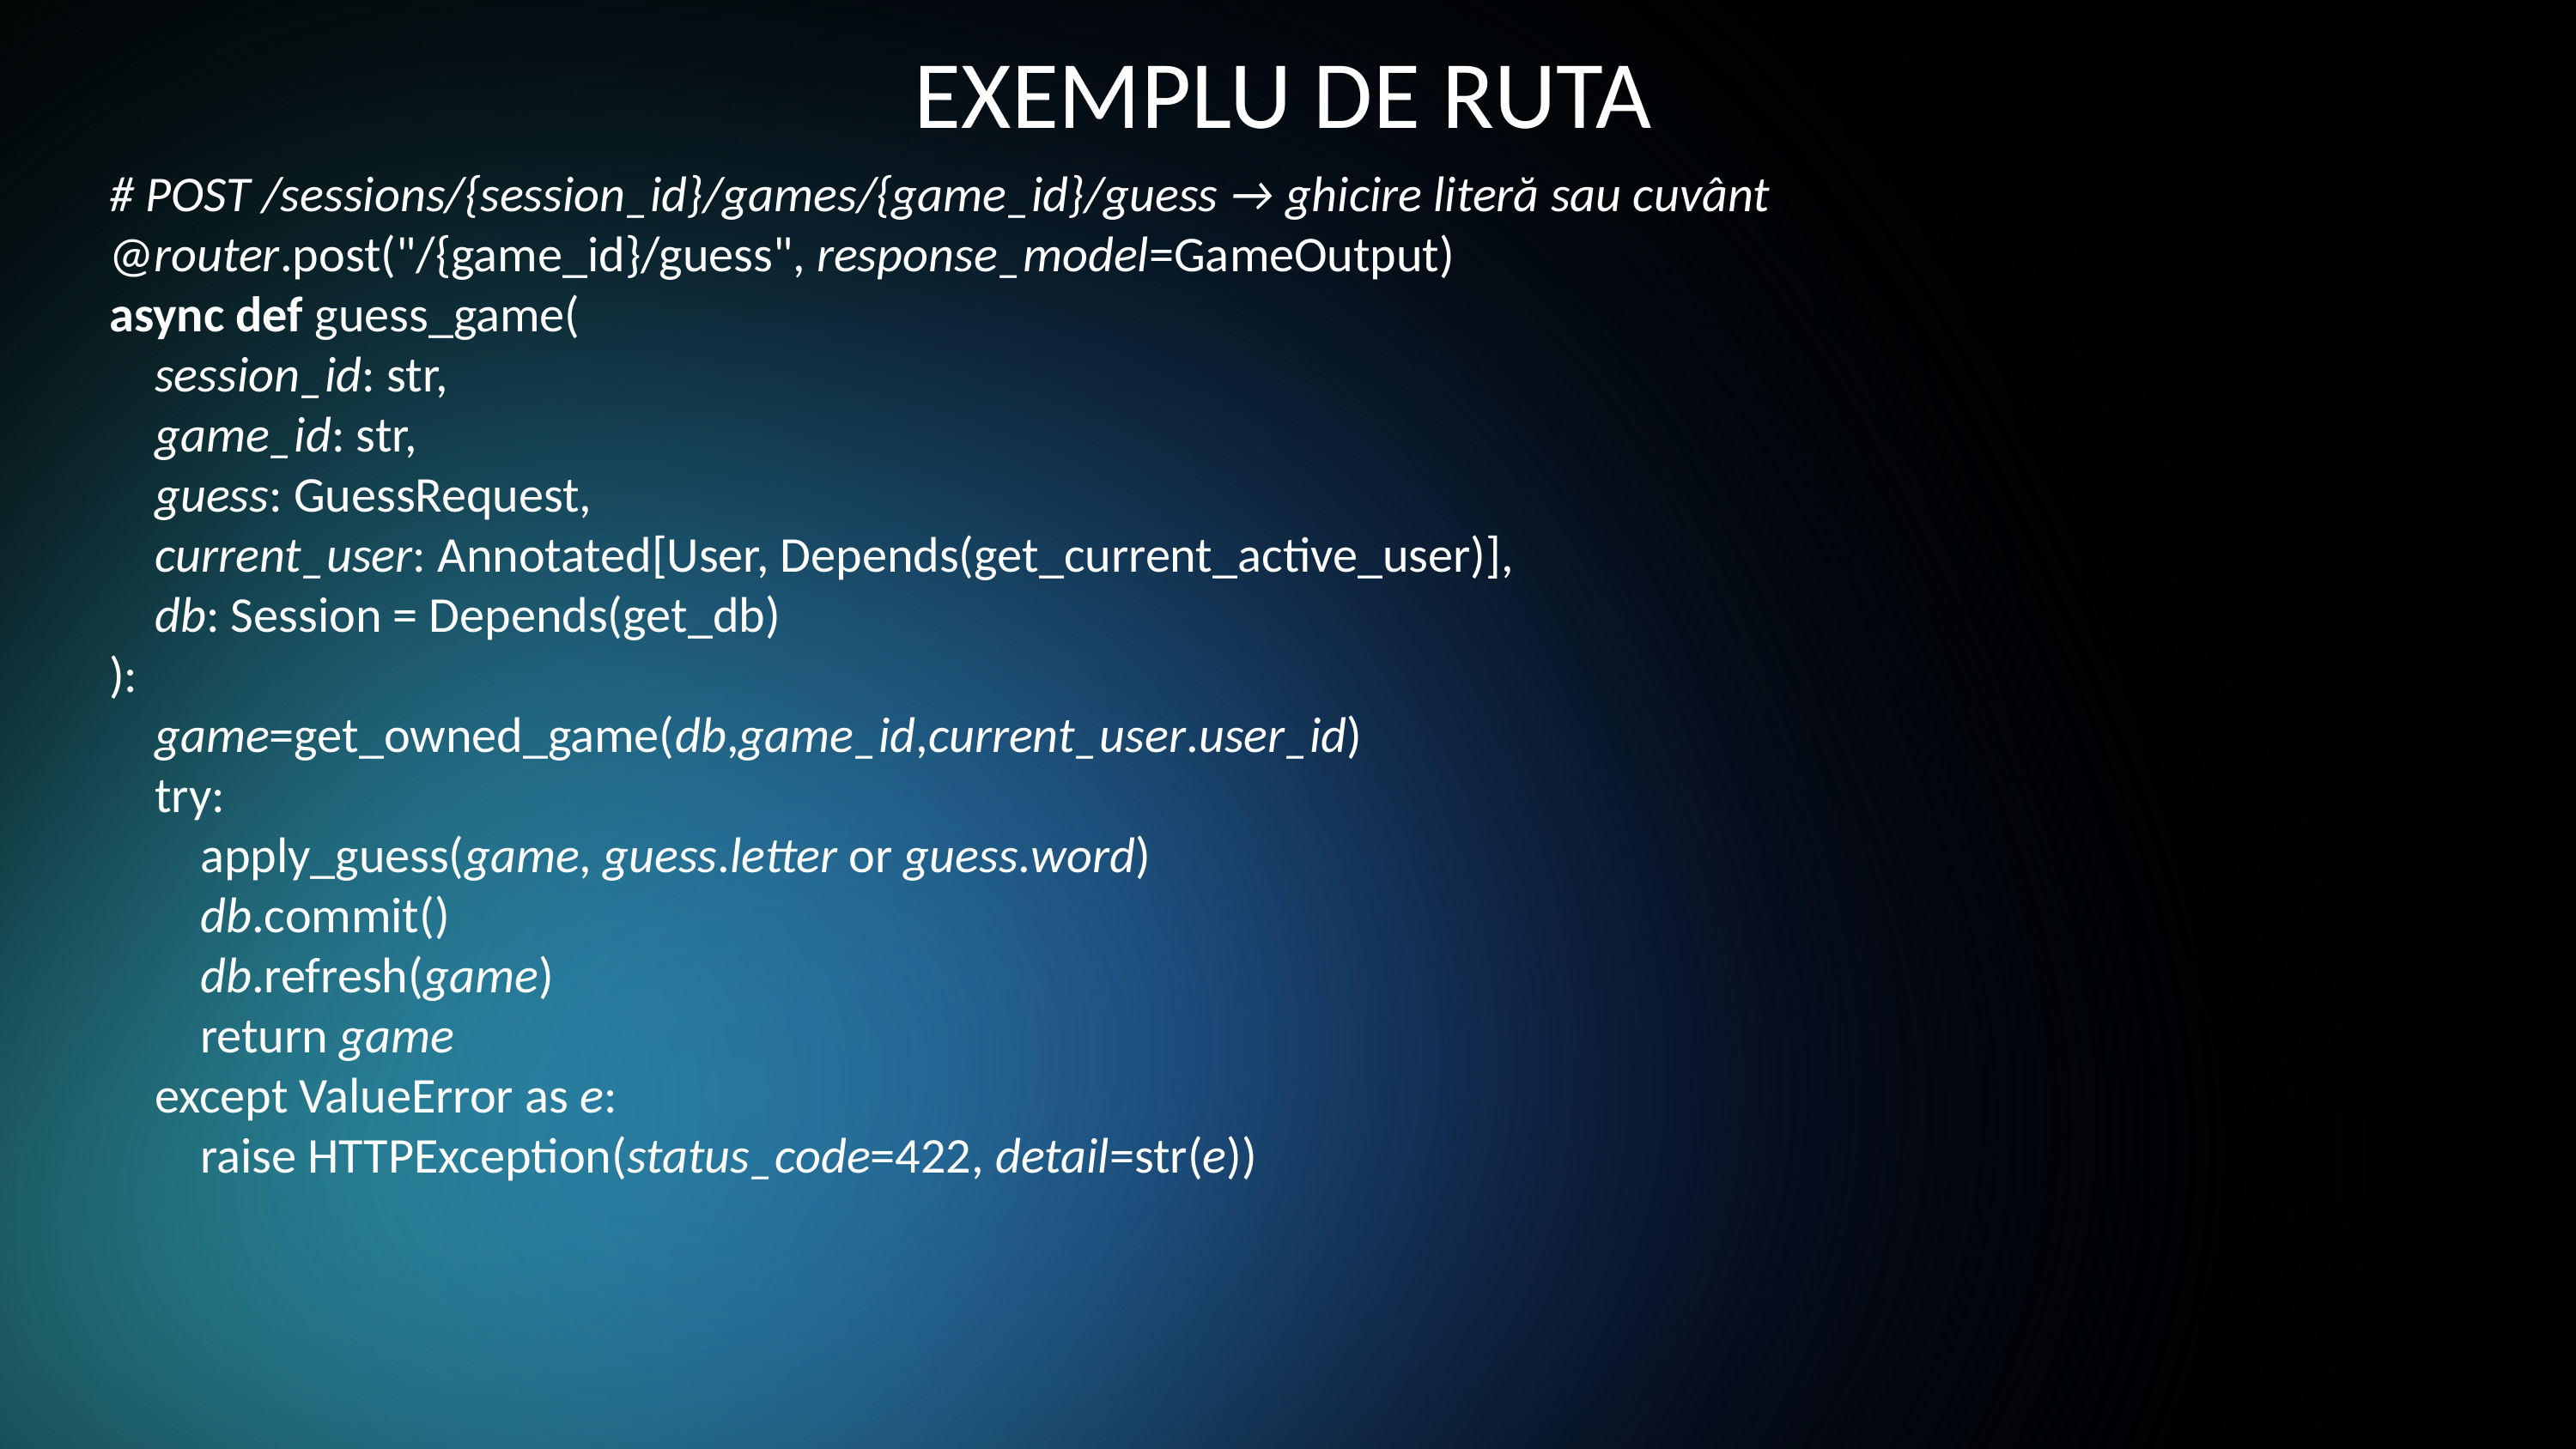

EXEMPLU DE RUTA
# POST /sessions/{session_id}/games/{game_id}/guess → ghicire literă sau cuvânt
@router.post("/{game_id}/guess", response_model=GameOutput)
async def guess_game(
    session_id: str,
    game_id: str,
    guess: GuessRequest,
    current_user: Annotated[User, Depends(get_current_active_user)],
    db: Session = Depends(get_db)
):
    game=get_owned_game(db,game_id,current_user.user_id)
    try:
        apply_guess(game, guess.letter or guess.word)
        db.commit()
        db.refresh(game)
        return game
    except ValueError as e:
        raise HTTPException(status_code=422, detail=str(e))